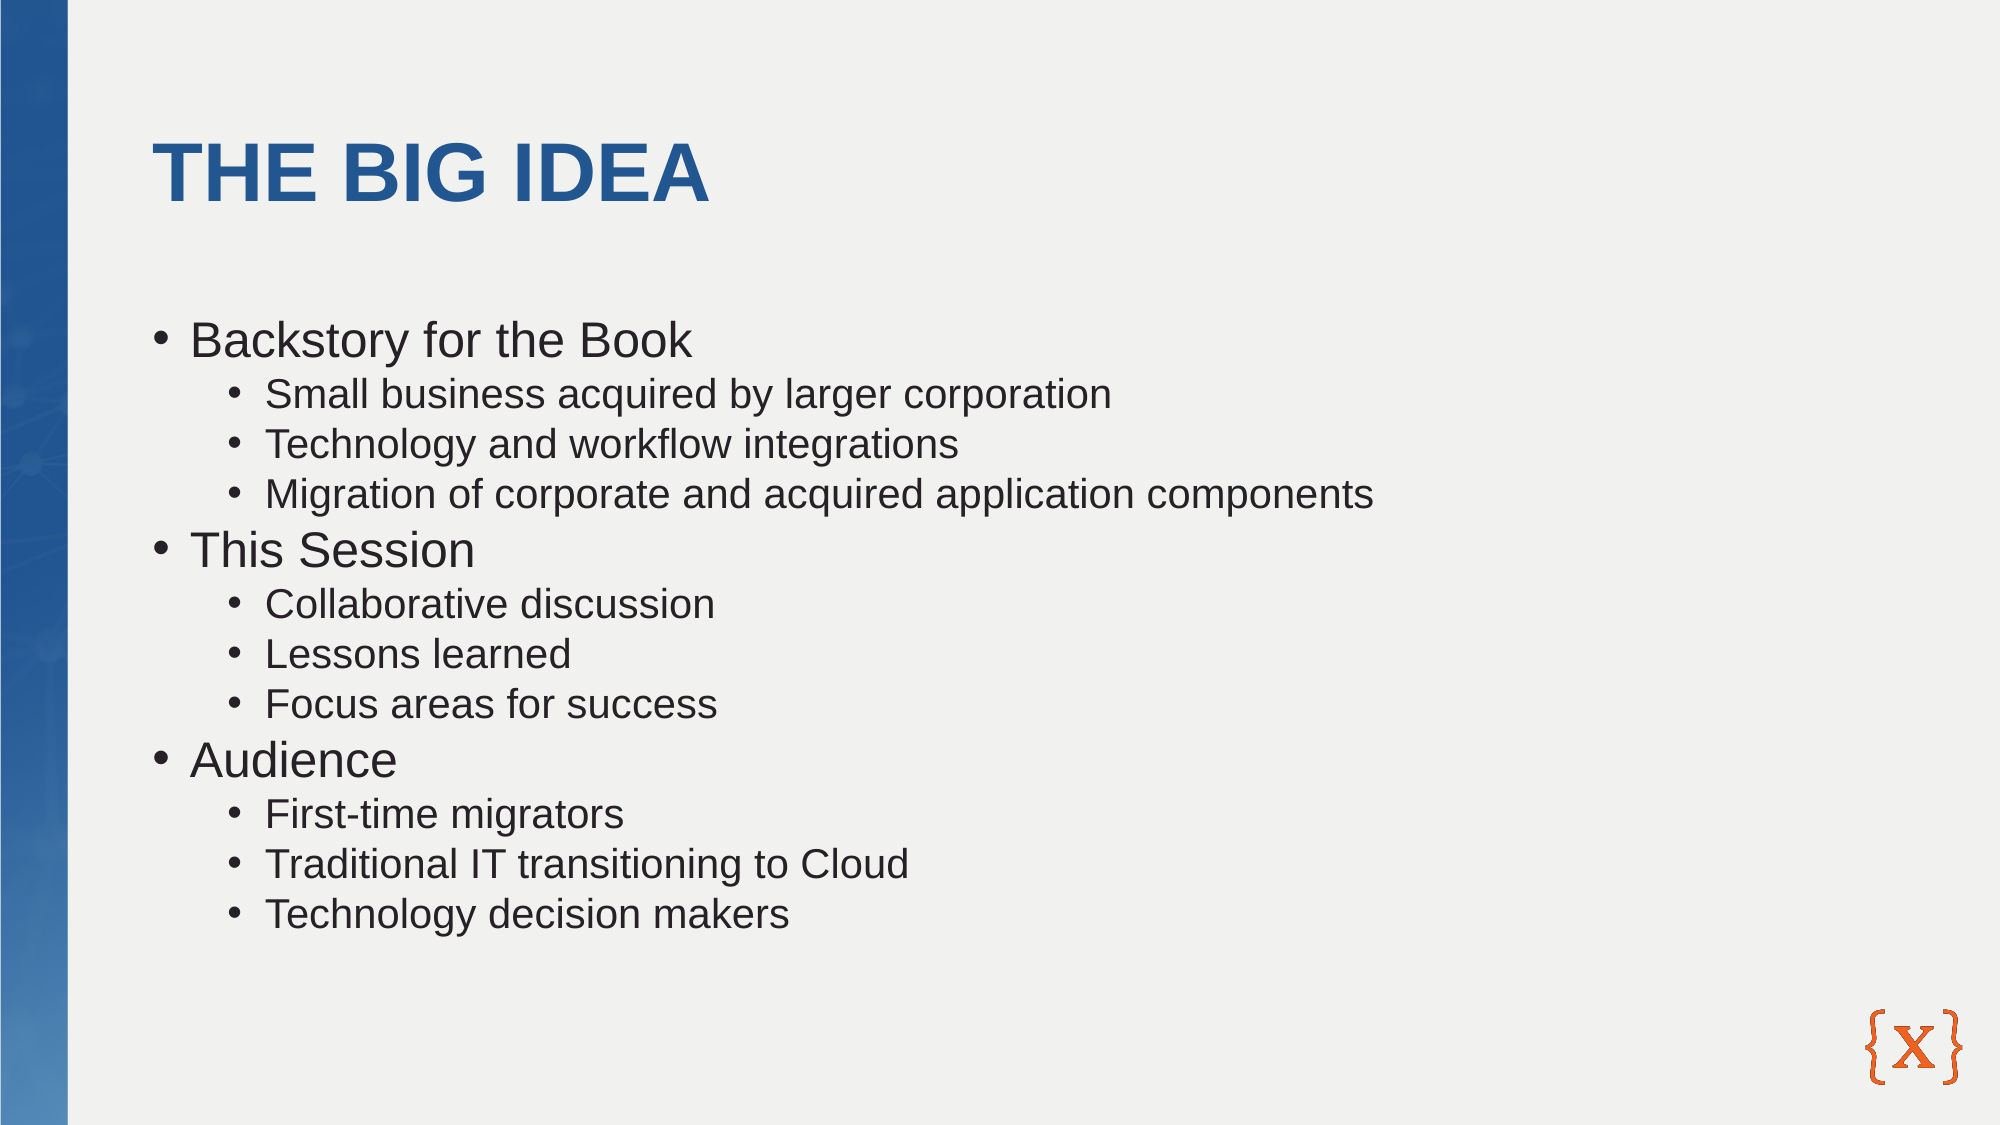

# THE BIG IDEA
Backstory for the Book
Small business acquired by larger corporation
Technology and workflow integrations
Migration of corporate and acquired application components
This Session
Collaborative discussion
Lessons learned
Focus areas for success
Audience
First-time migrators
Traditional IT transitioning to Cloud
Technology decision makers